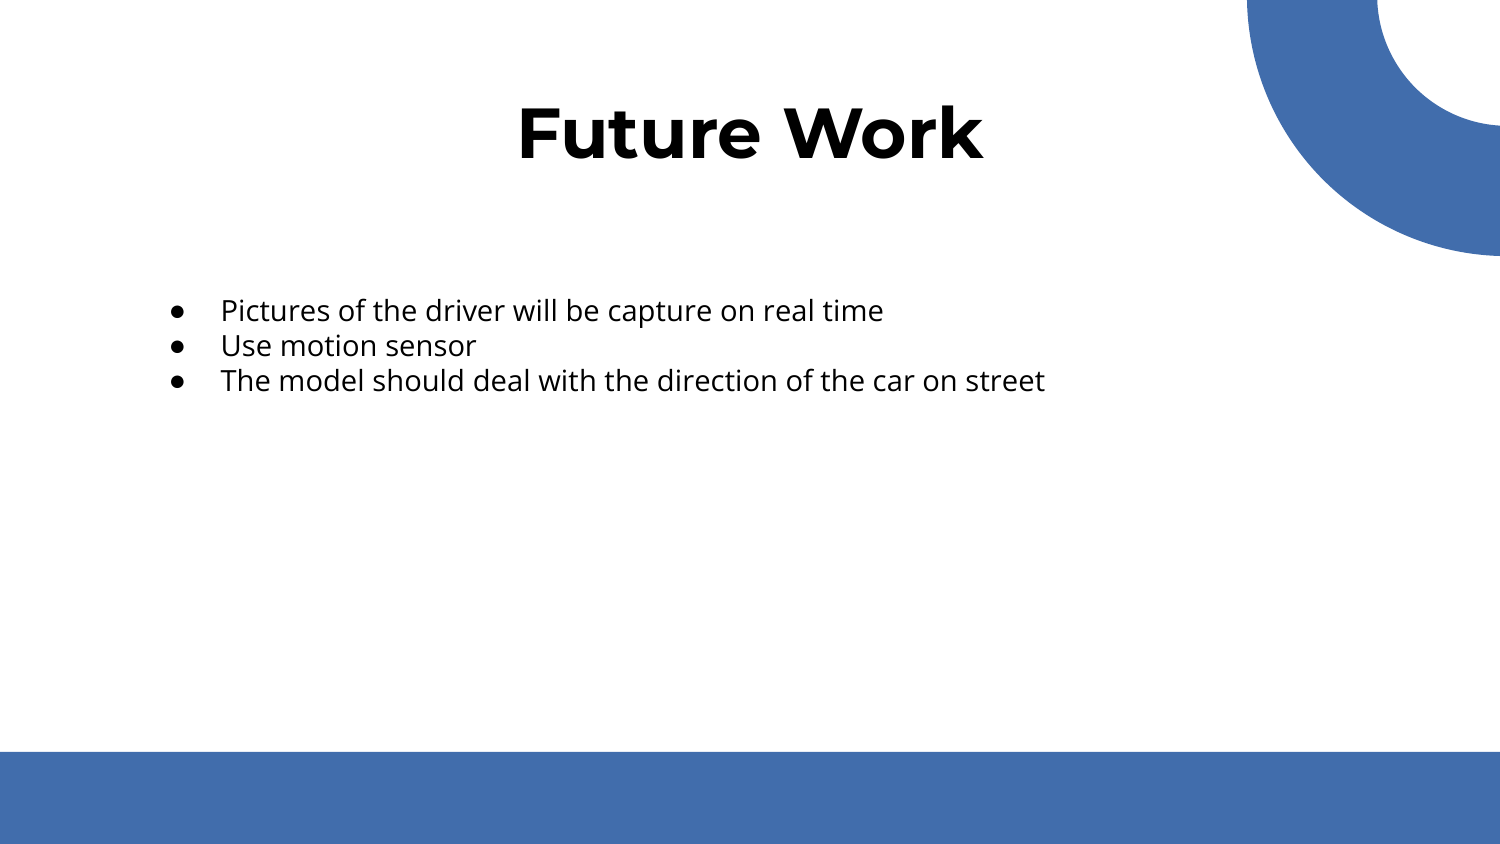

# Future Work
Pictures of the driver will be capture on real time
Use motion sensor
The model should deal with the direction of the car on street